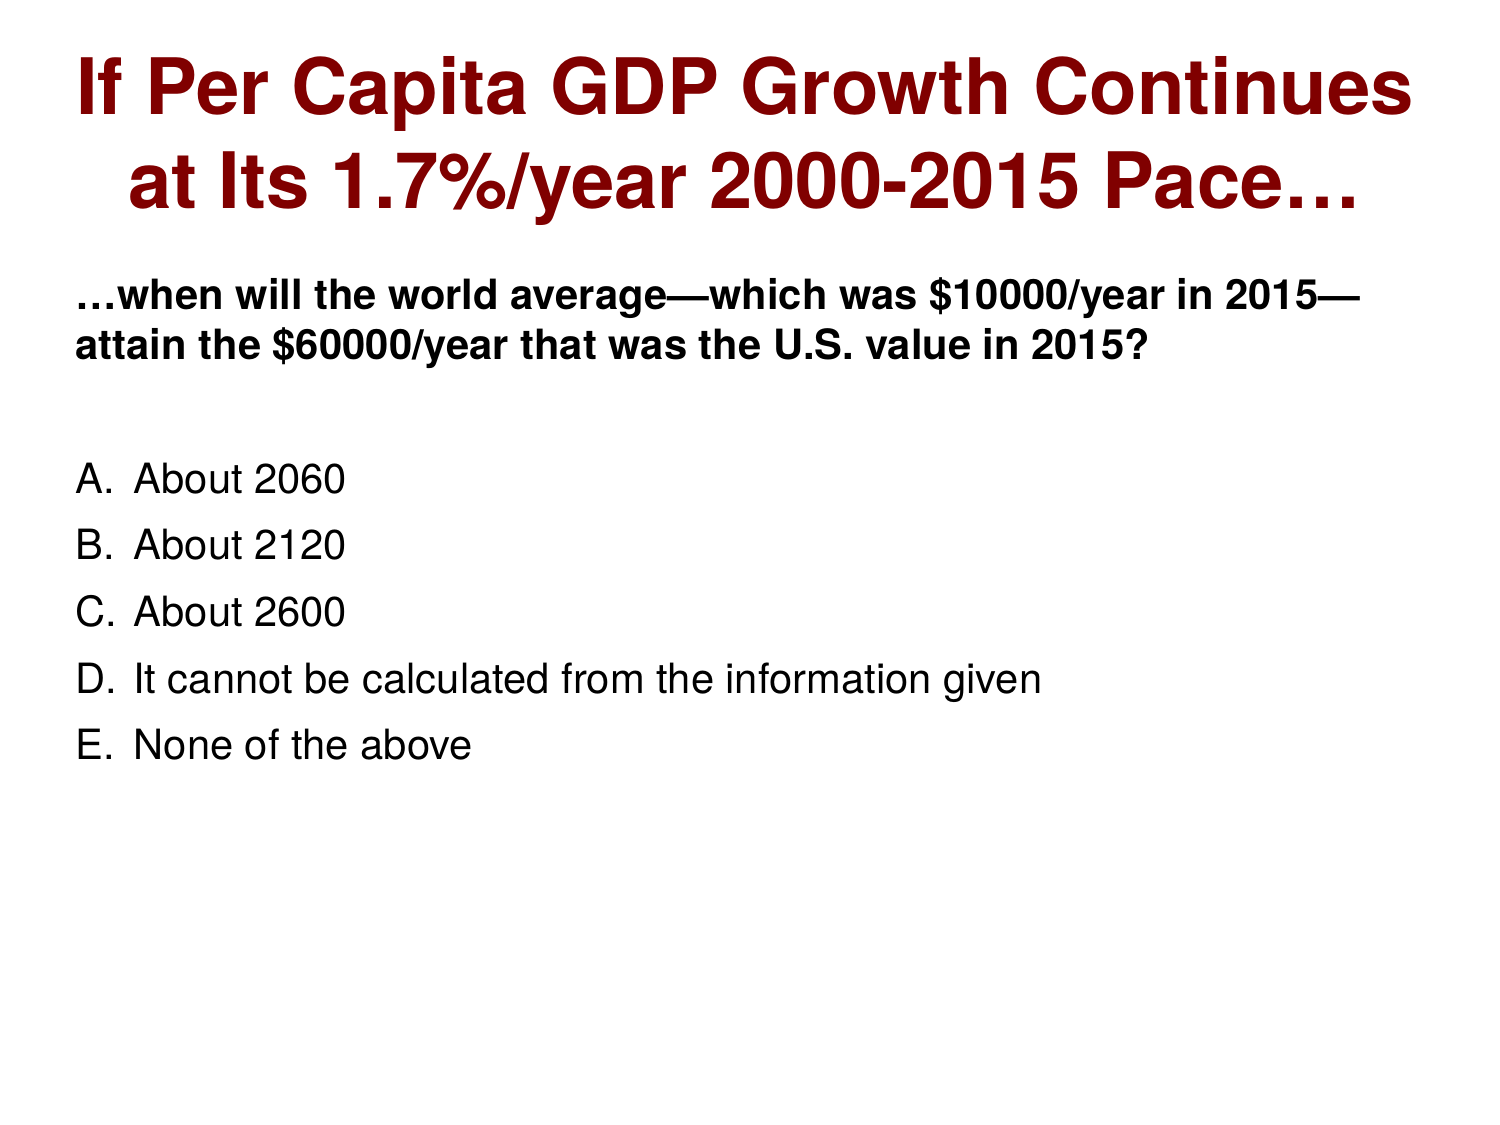

If Per Capita GDP Growth Continues at Its 1.7%/year 2000-2015 Pace…
…when will the world average—which was $10000/year in 2015—attain the $60000/year that was the U.S. value in 2015?

About 2060
About 2120
About 2600
It cannot be calculated from the information given
None of the above